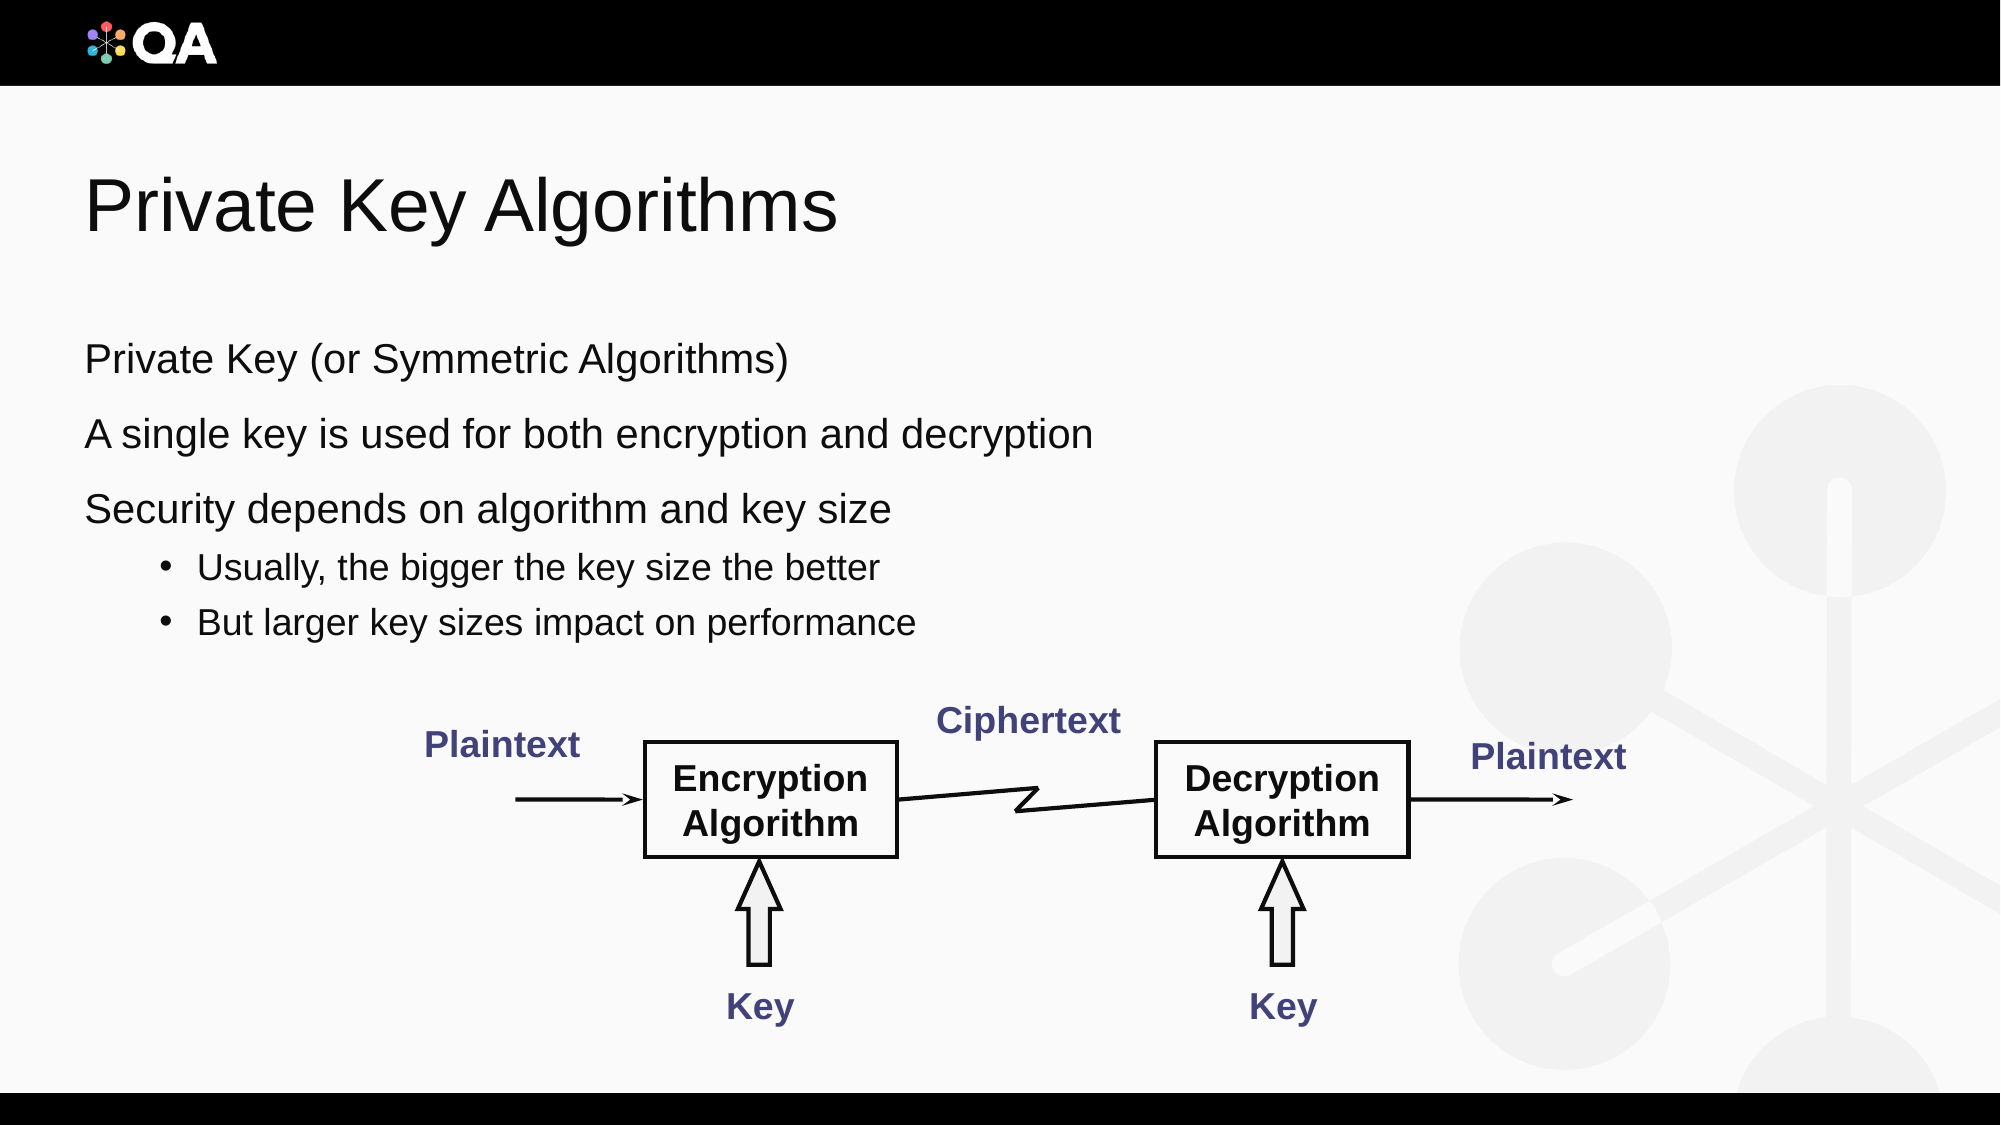

# Private Key Algorithms
Private Key (or Symmetric Algorithms)
A single key is used for both encryption and decryption
Security depends on algorithm and key size
Usually, the bigger the key size the better
But larger key sizes impact on performance
Ciphertext
Plaintext
Plaintext
Encryption
Algorithm
Decryption
Algorithm

Key
Key